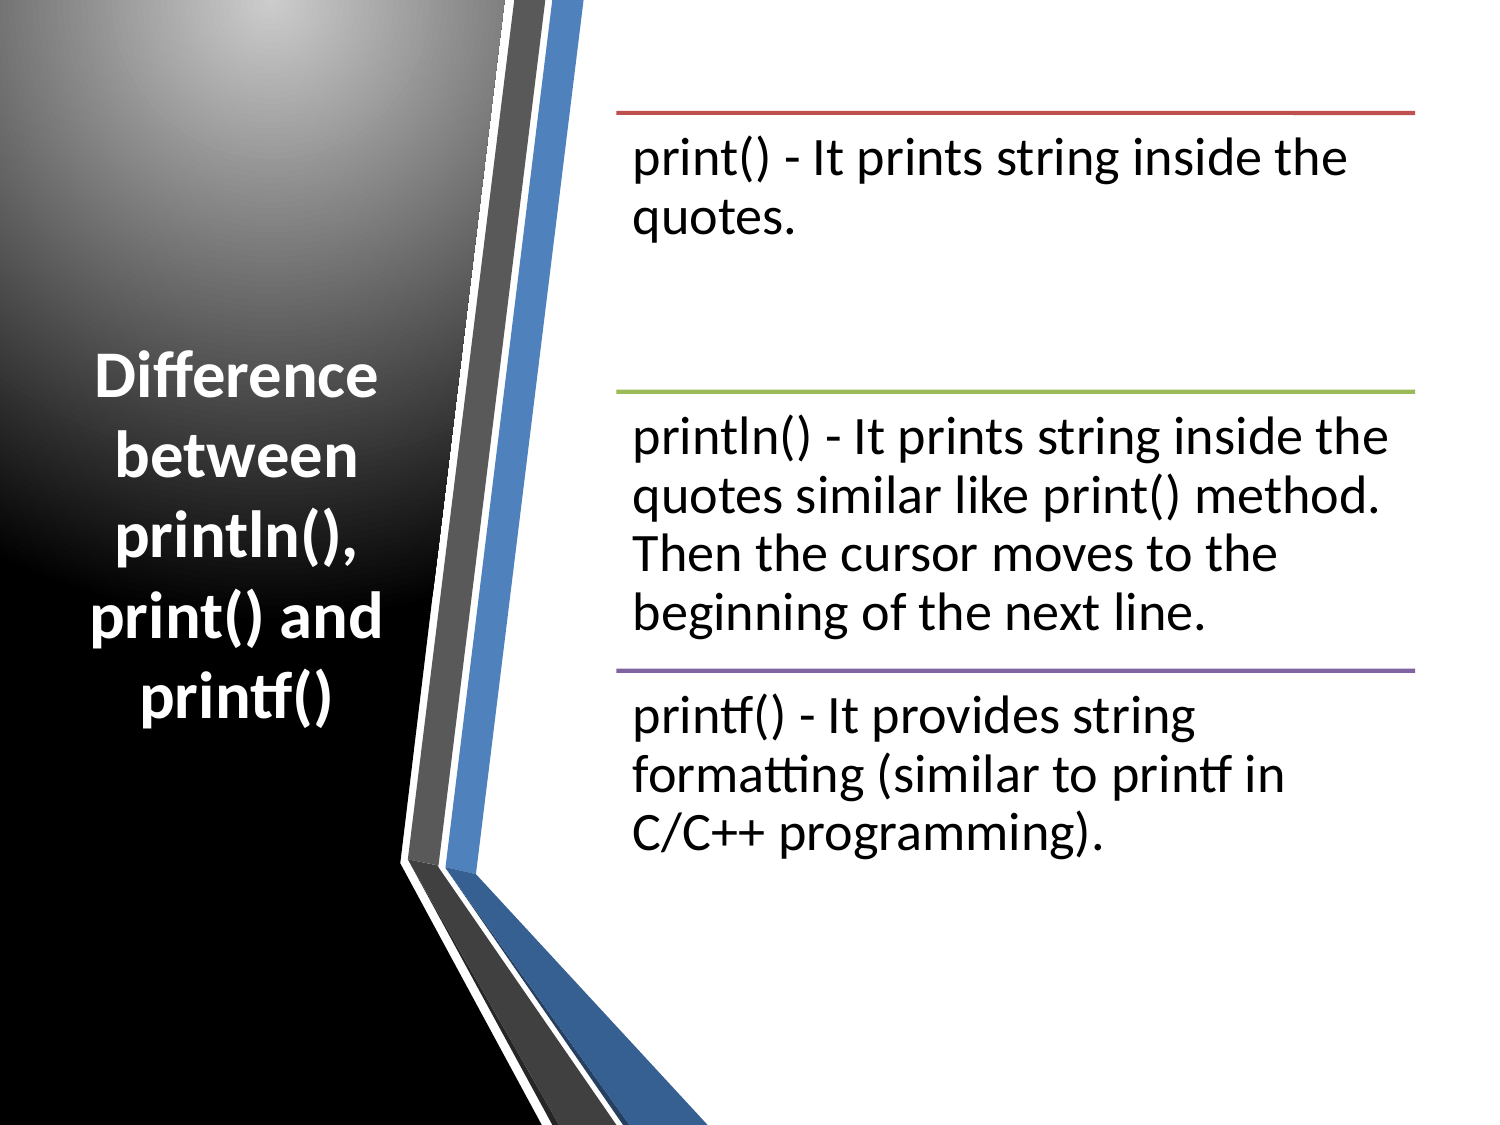

# Difference between println(), print() and printf()
print() - It prints string inside the quotes.
println() - It prints string inside the quotes similar like print() method. Then the cursor moves to the beginning of the next line.
printf() - It provides string formatting (similar to printf in C/C++ programming).